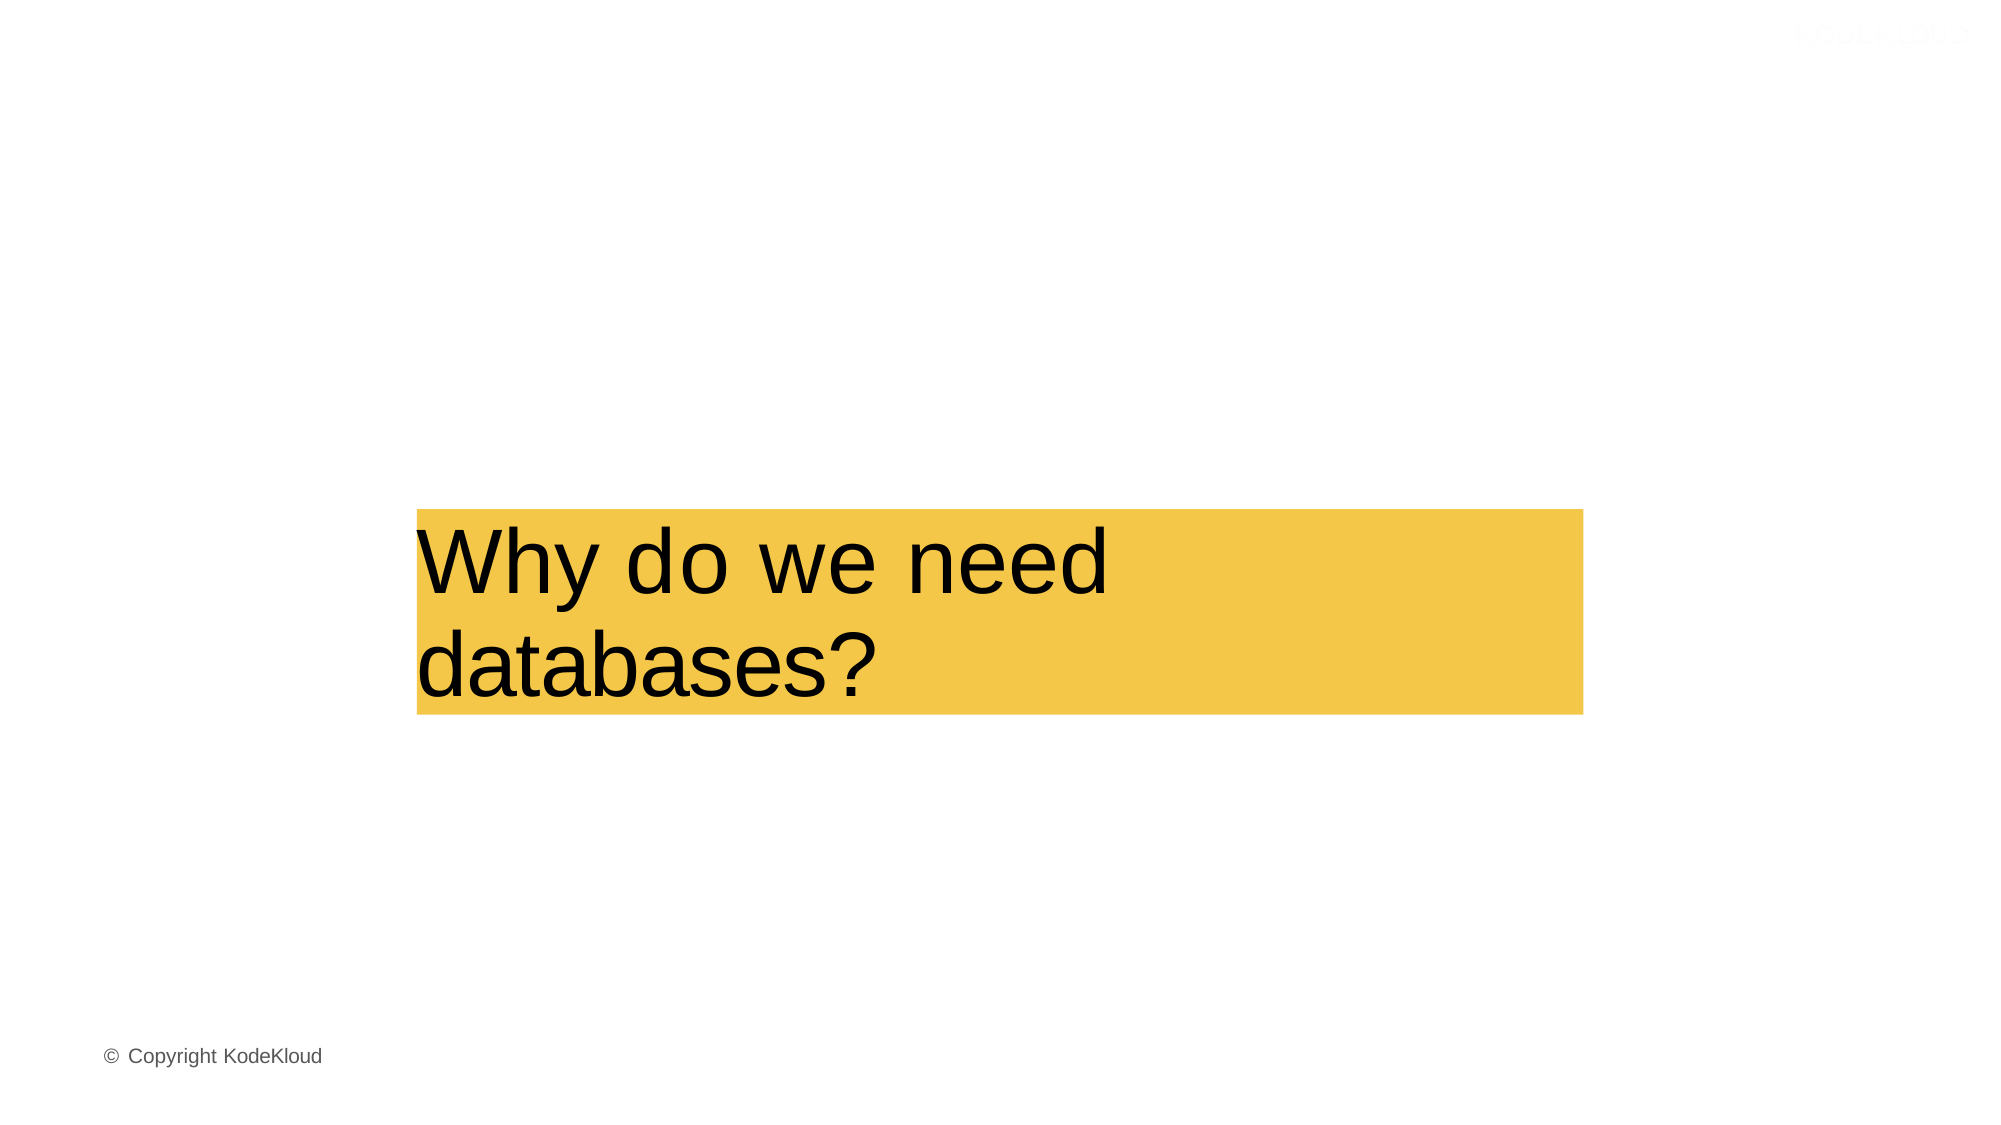

# Why do we need databases?
© Copyright KodeKloud